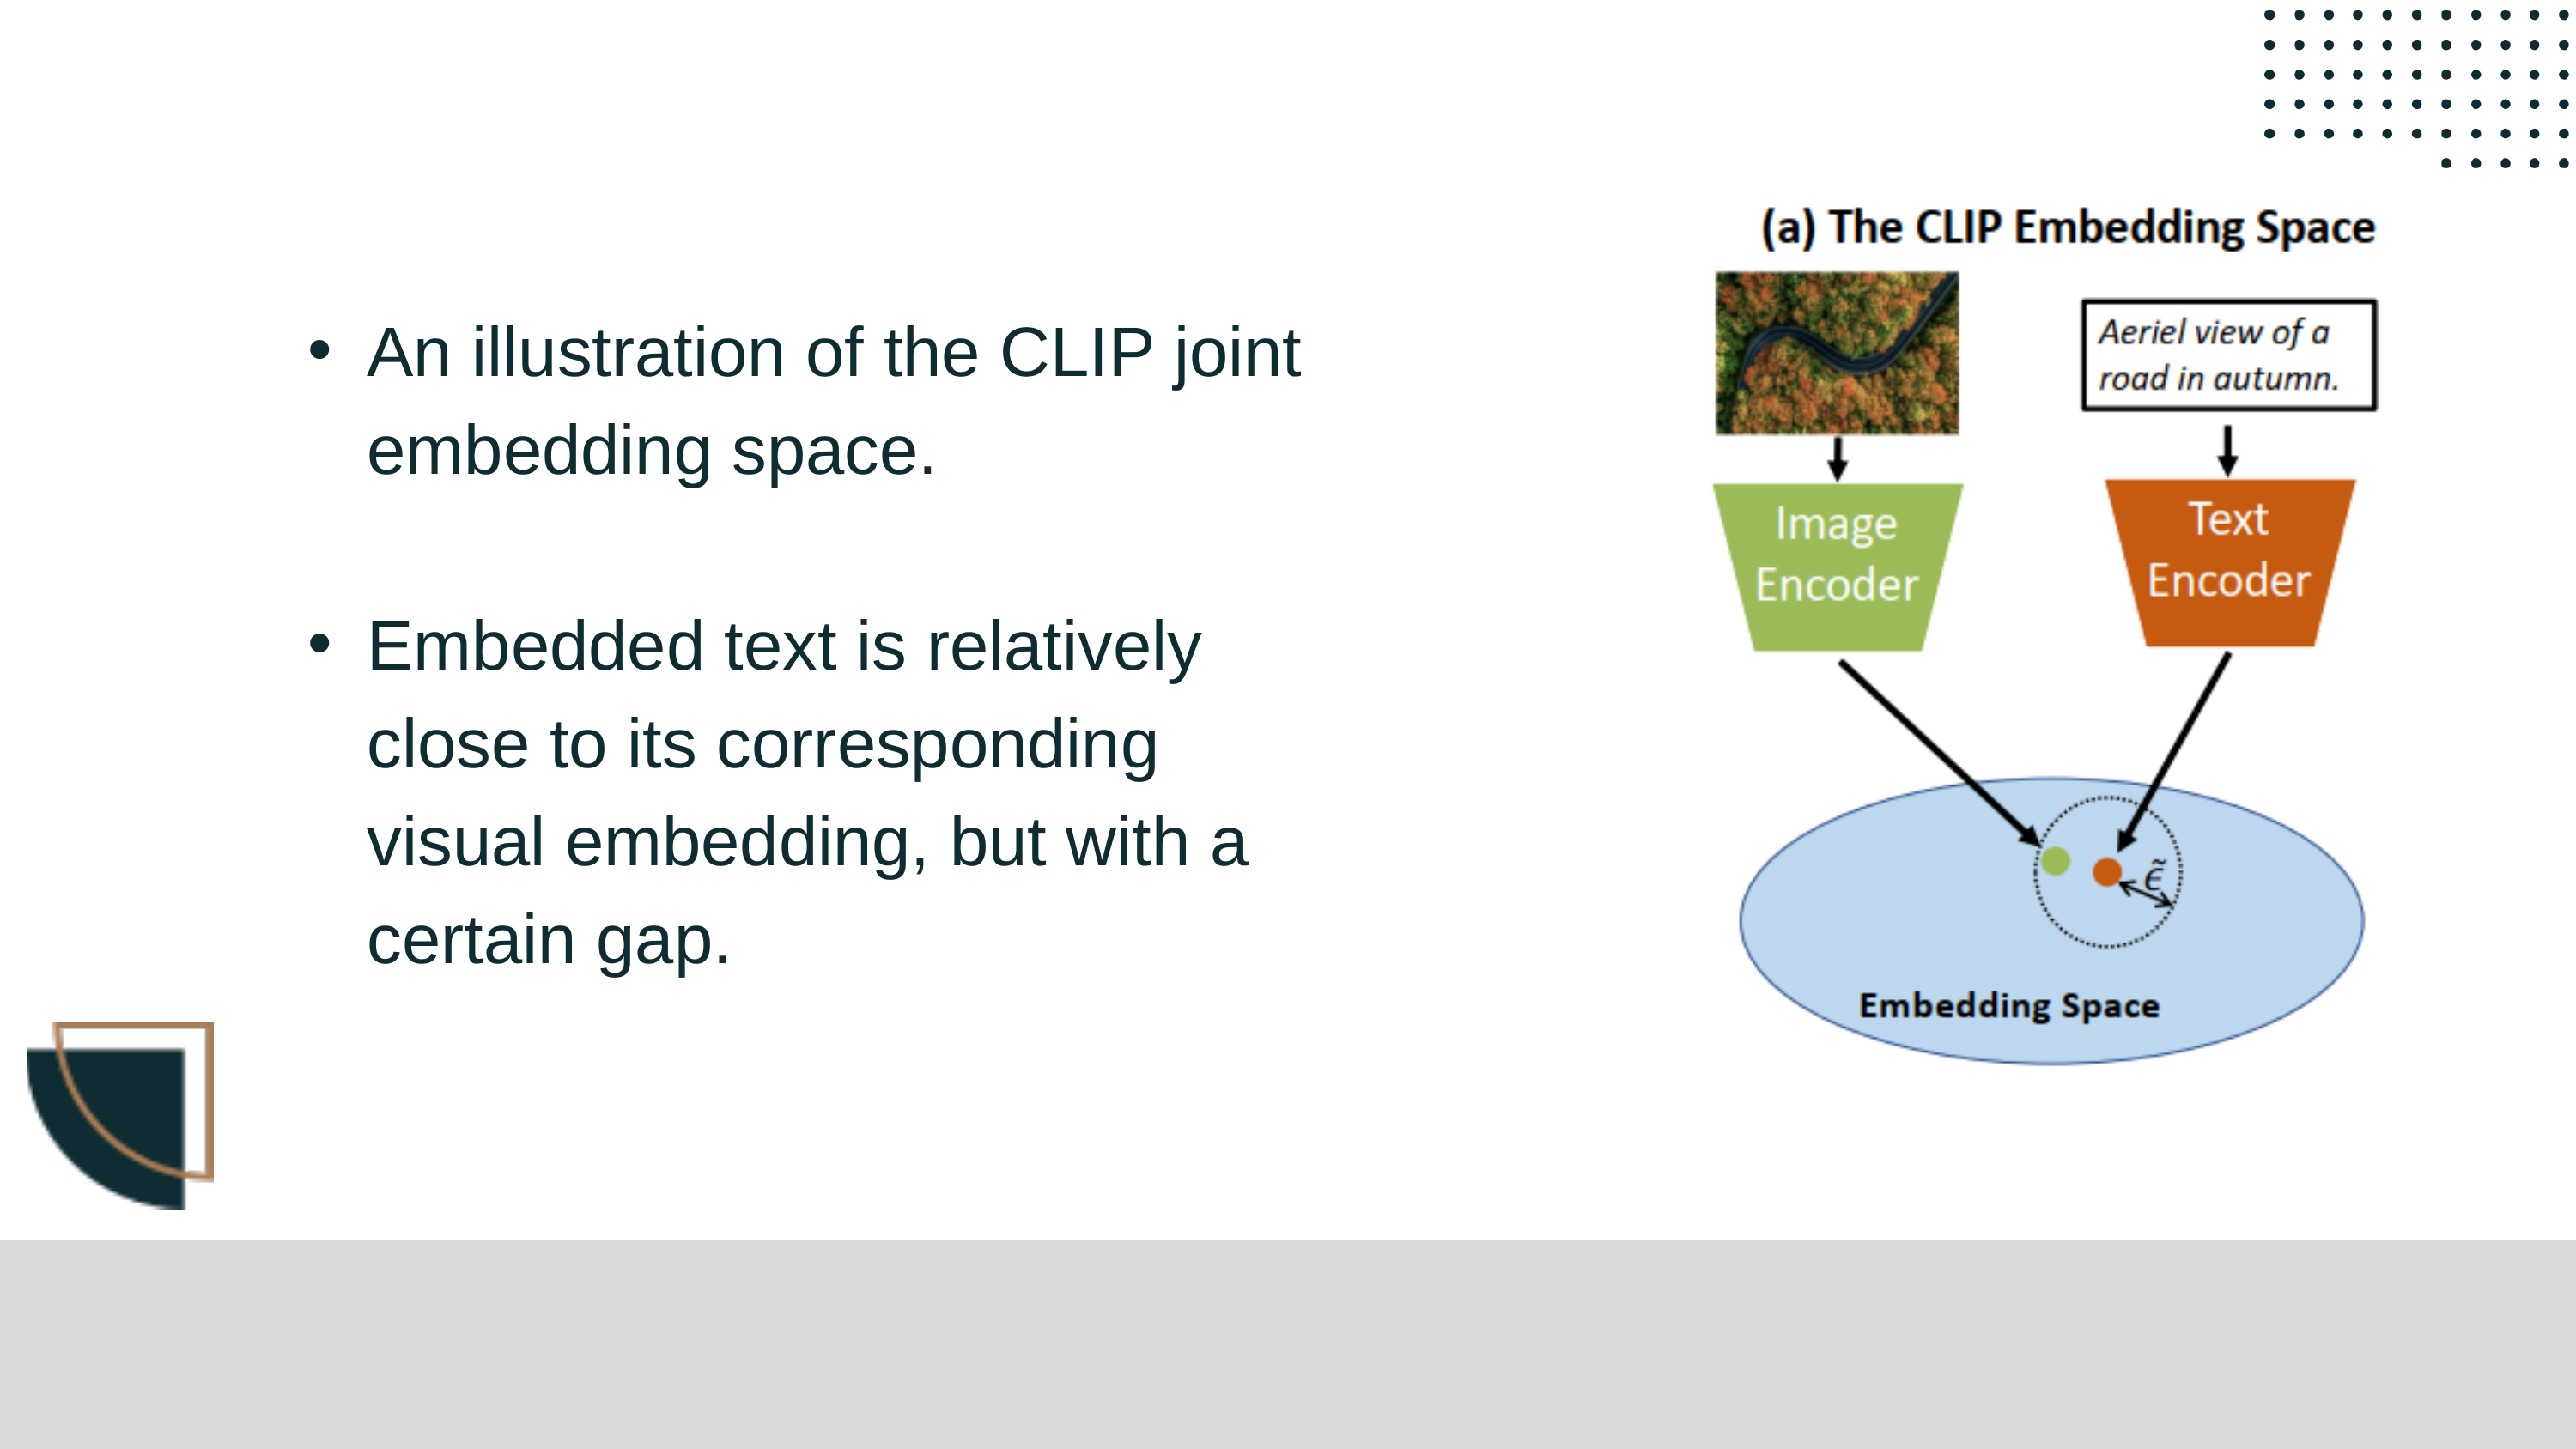

An illustration of the CLIP joint embedding space.

Embedded text is relatively close to its corresponding visual embedding, but with a certain gap.